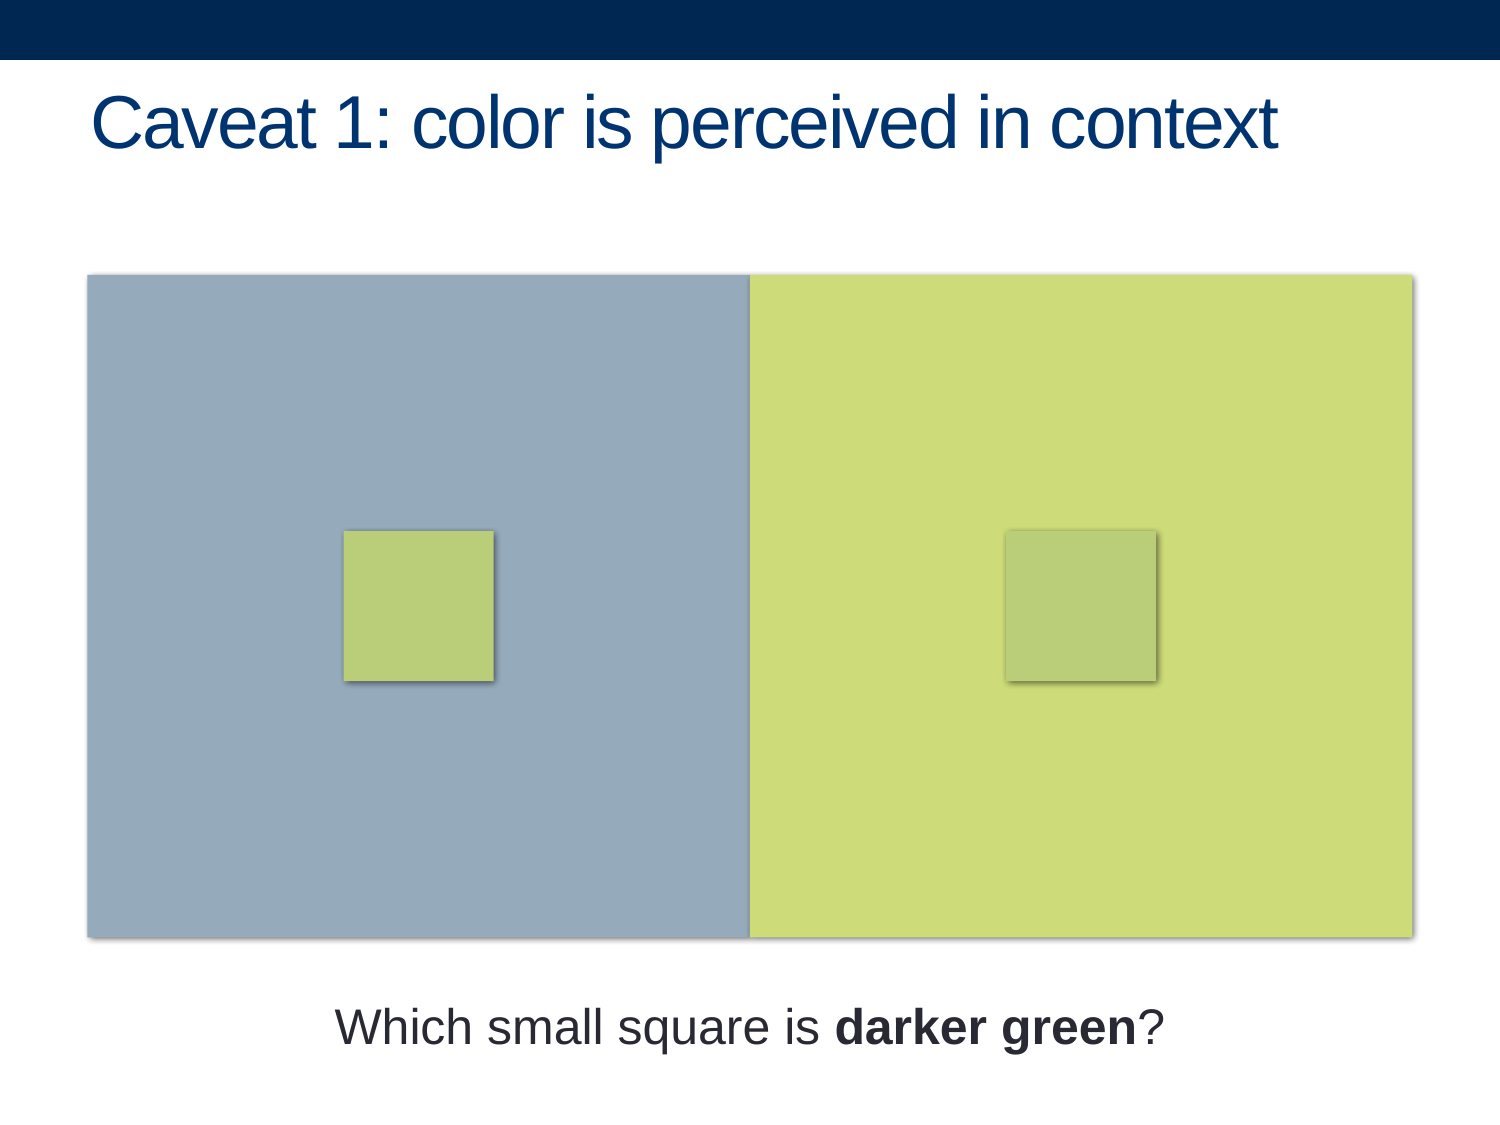

# Caveat 1: color is perceived in context

Which small square is darker green?